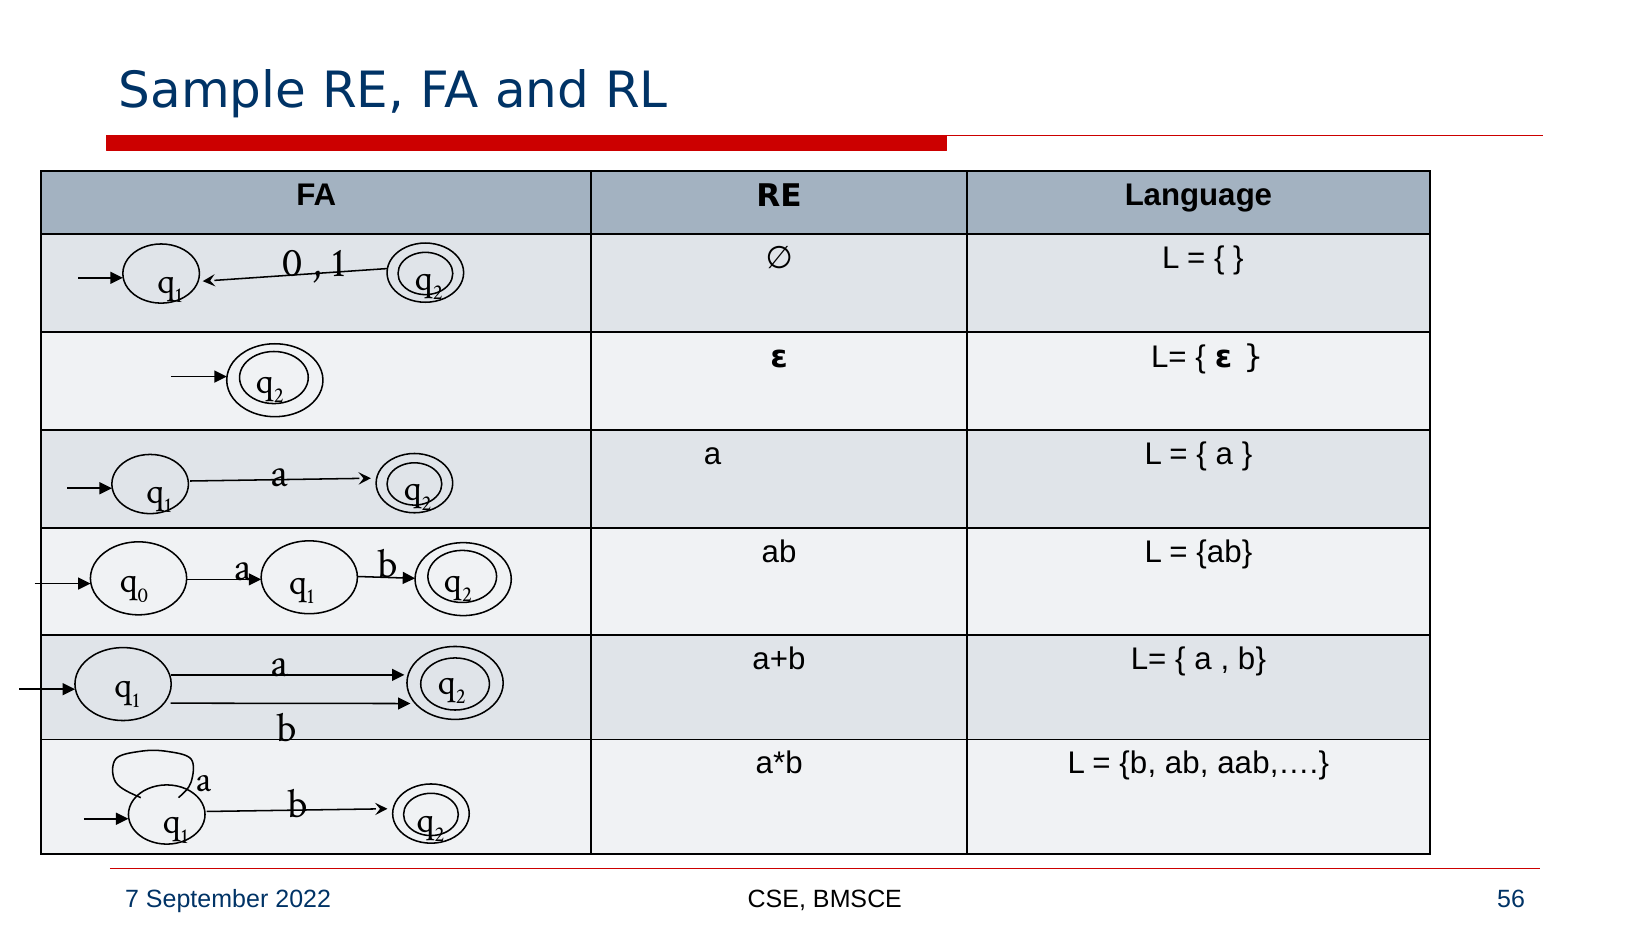

# Sample RE, FA and RL
| FA | RE | Language |
| --- | --- | --- |
|  | ∅ | L = { } |
|  | ε | L= { ε } |
|  | a | L = { a } |
|  | ab | L = {ab} |
|  | a+b | L= { a , b} |
|  | a\*b | L = {b, ab, aab,….} |
0 , 1

q2
q1

q2

a

q2
q1

b
a

q2
q0
q1

a

q2
q1

b
a

b

q2
q1

CSE, BMSCE
56
7 September 2022